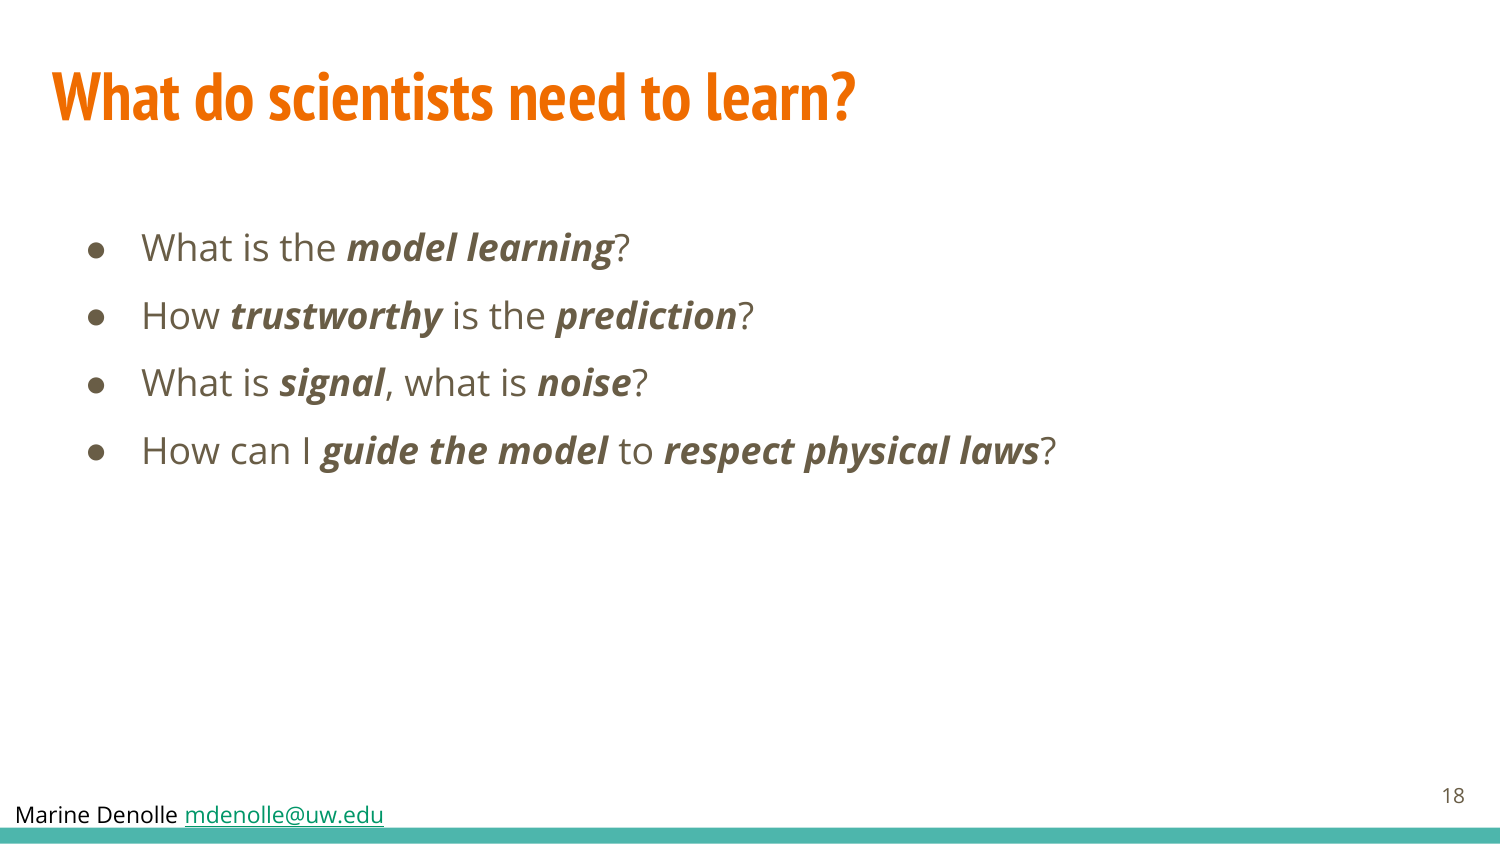

# What do scientists need to learn?

What is the model learning?
How trustworthy is the prediction?
What is signal, what is noise?
How can I guide the model to respect physical laws?

18
Marine Denolle mdenolle@uw.edu